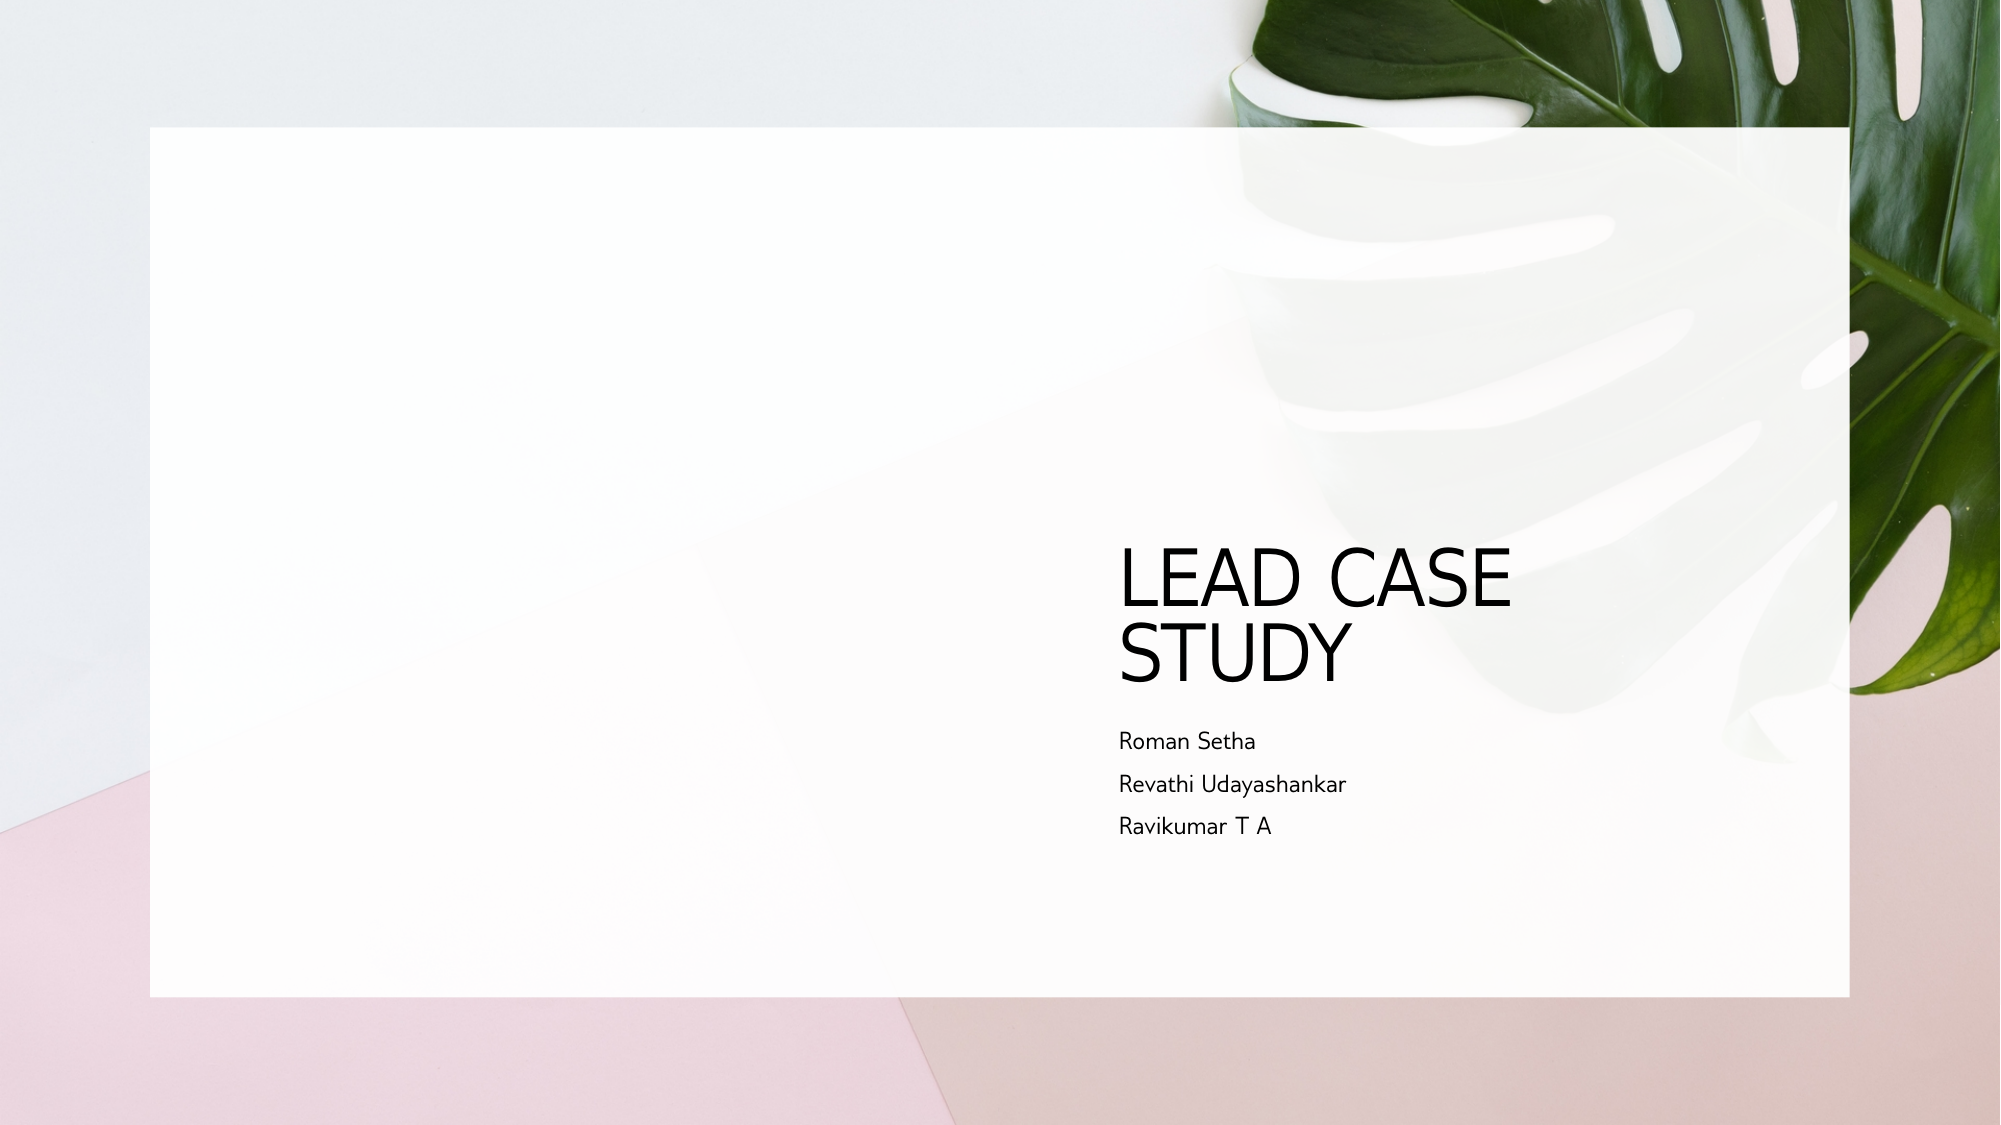

# LEAD CASE STUDY
Roman Setha
Revathi Udayashankar
Ravikumar T A